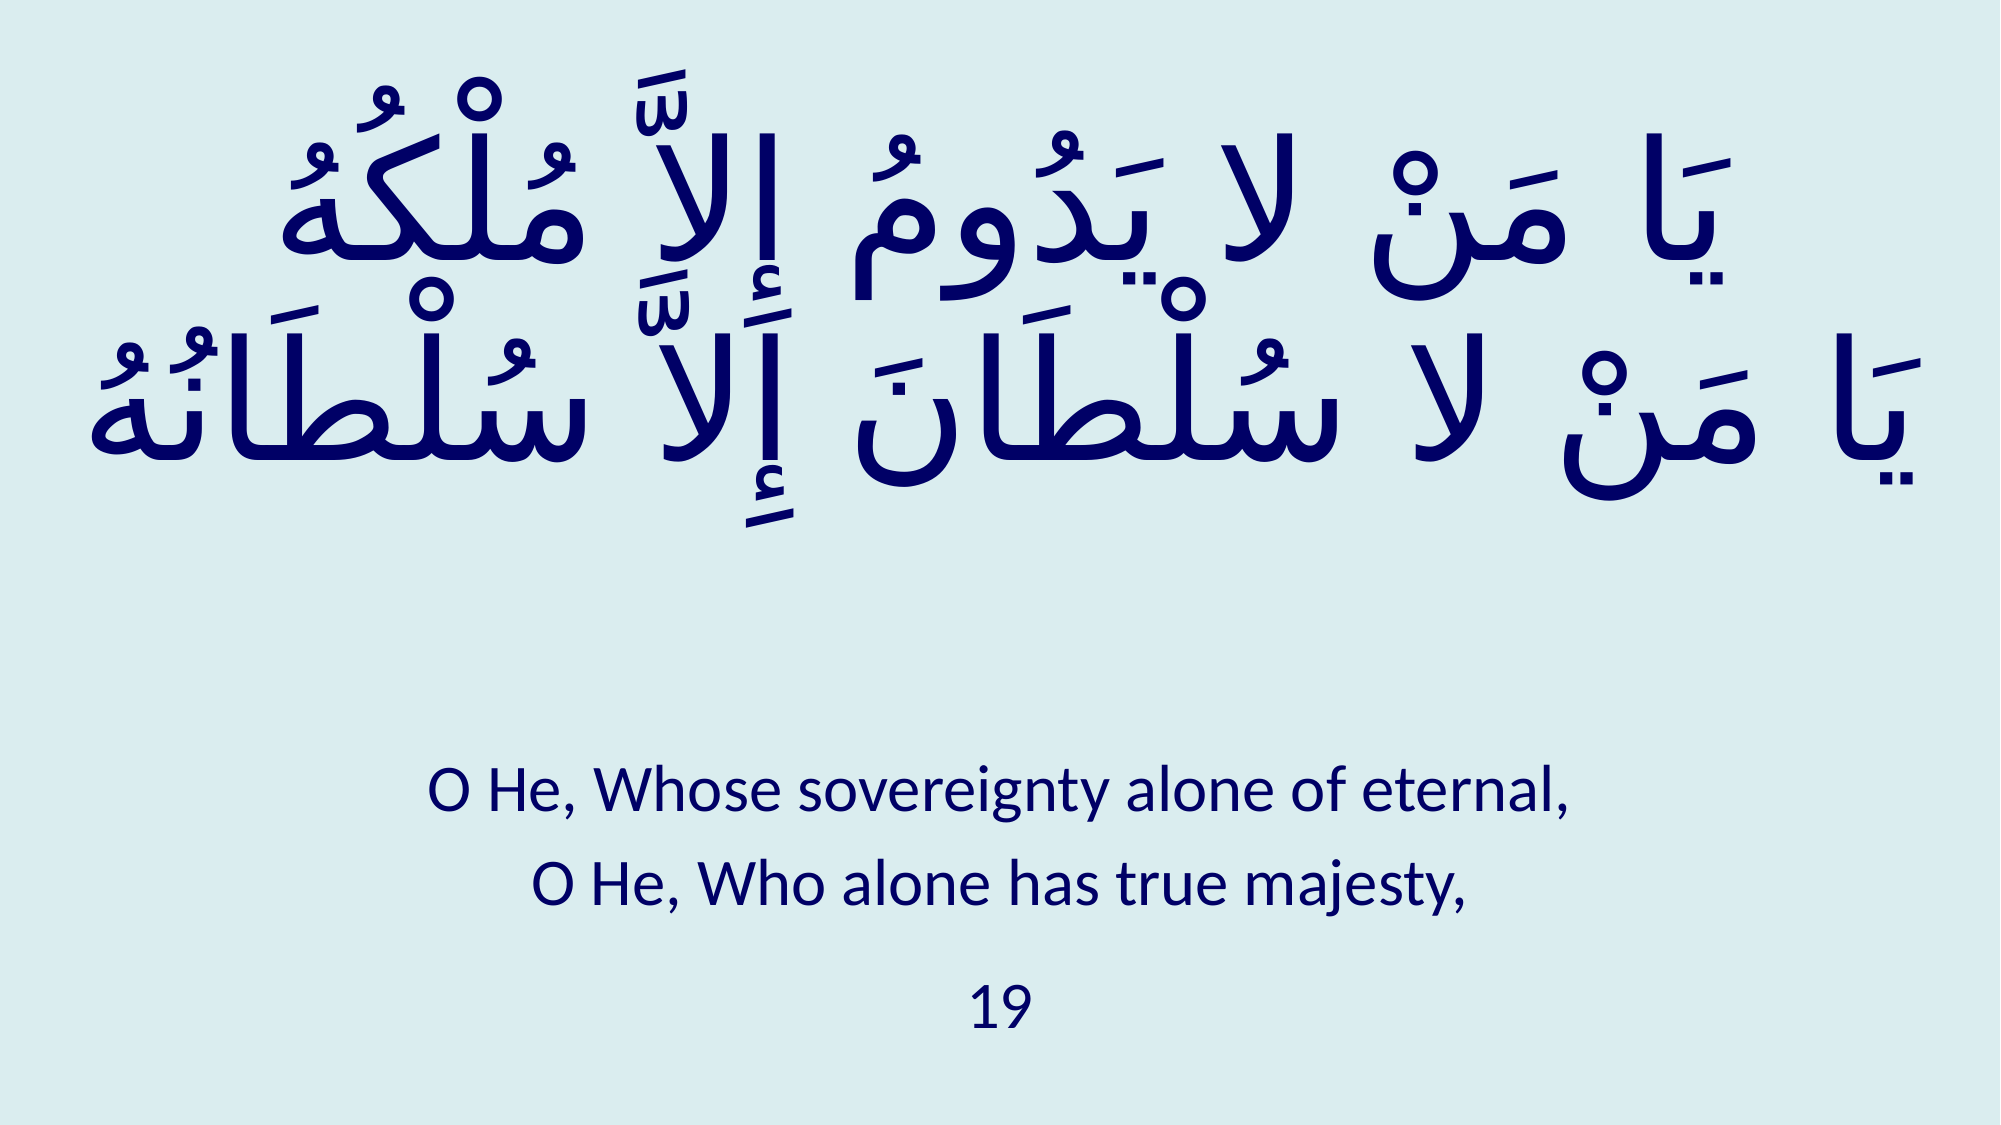

# يَا مَنْ لا يَدُومُ إِلاَّ مُلْكُهُ يَا مَنْ لا سُلْطَانَ إِلاَّ سُلْطَانُهُ
O He, Whose sovereignty alone of eternal,
O He, Who alone has true majesty,
19